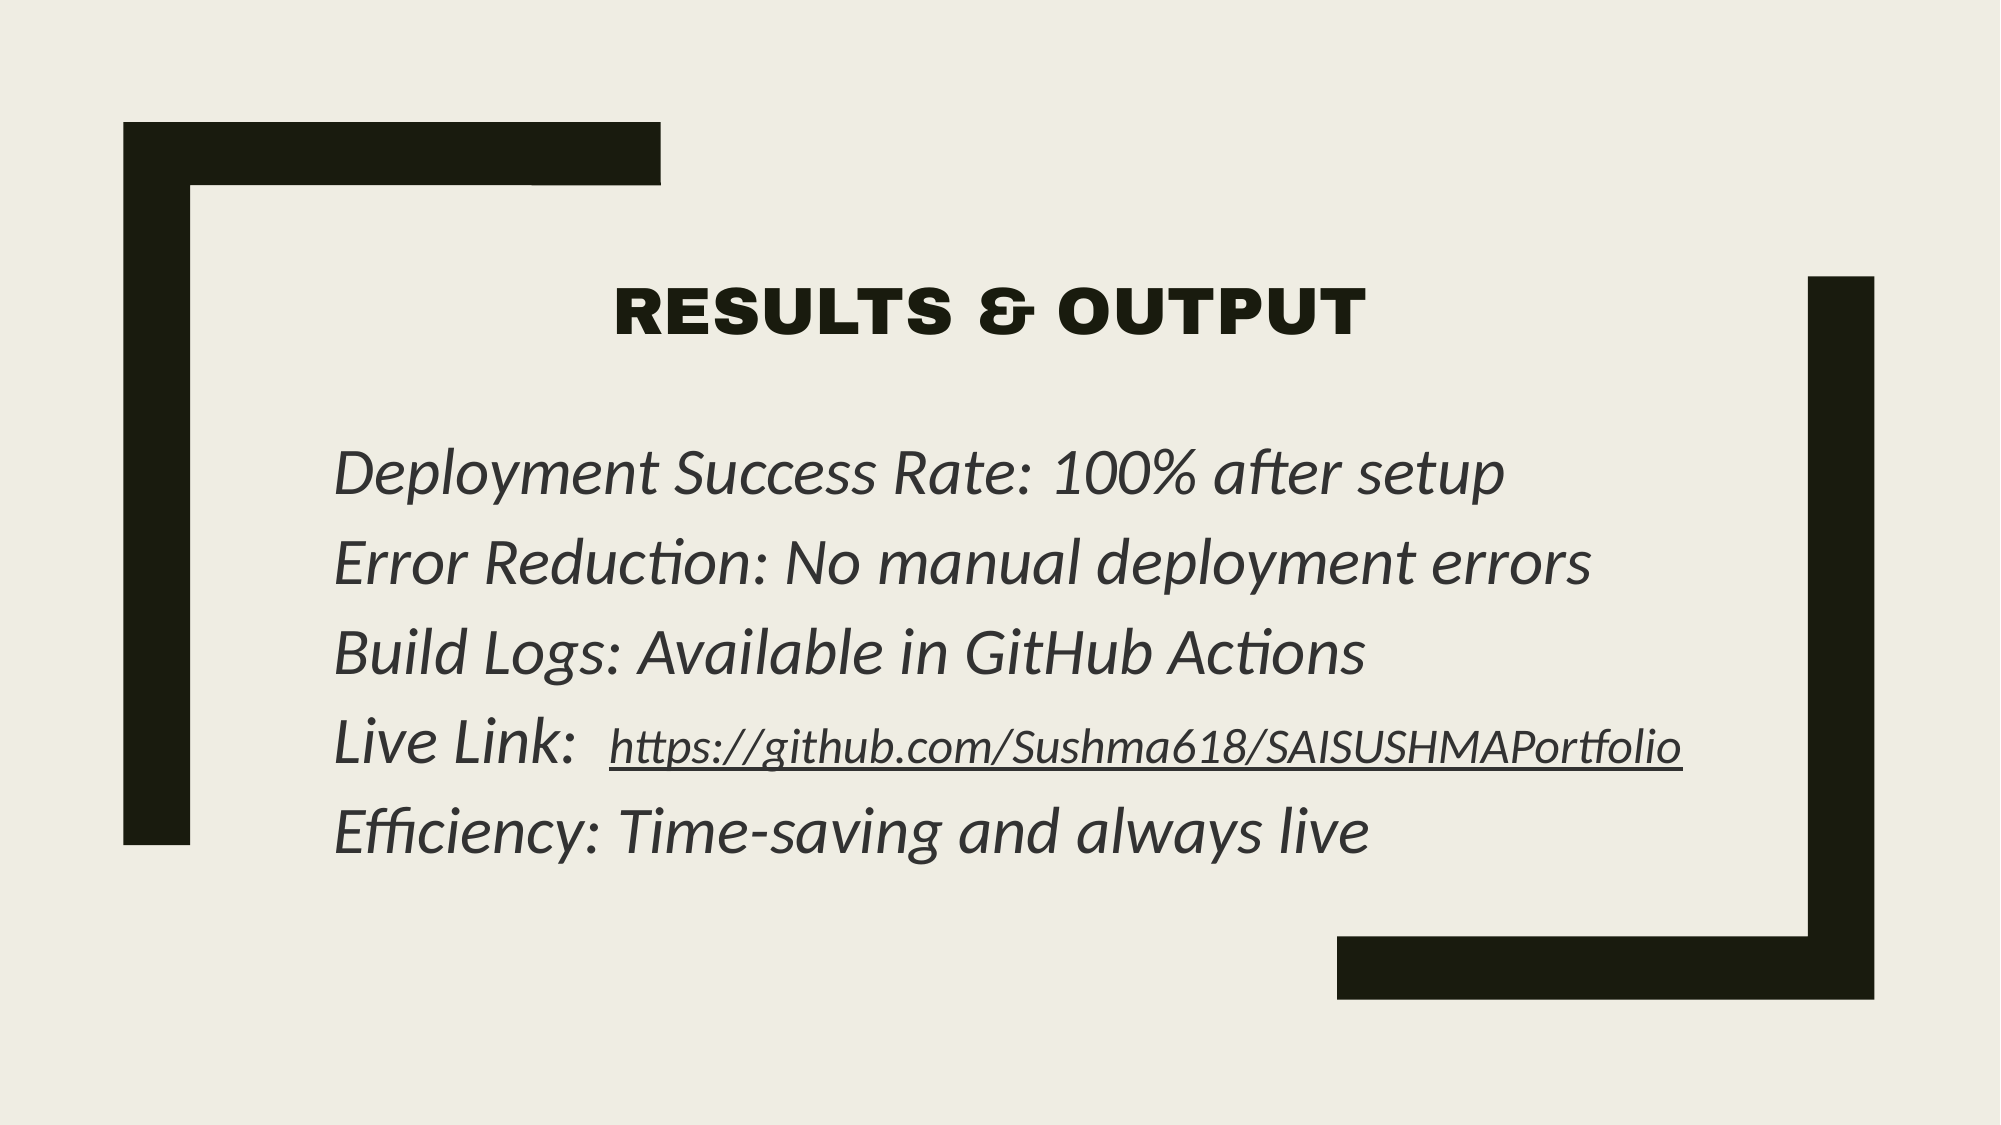

# Results & Output

Deployment Success Rate: 100% after setup
Error Reduction: No manual deployment errors
Build Logs: Available in GitHub Actions
Live Link:  https://github.com/Sushma618/SAISUSHMAPortfolio
Efficiency: Time-saving and always live